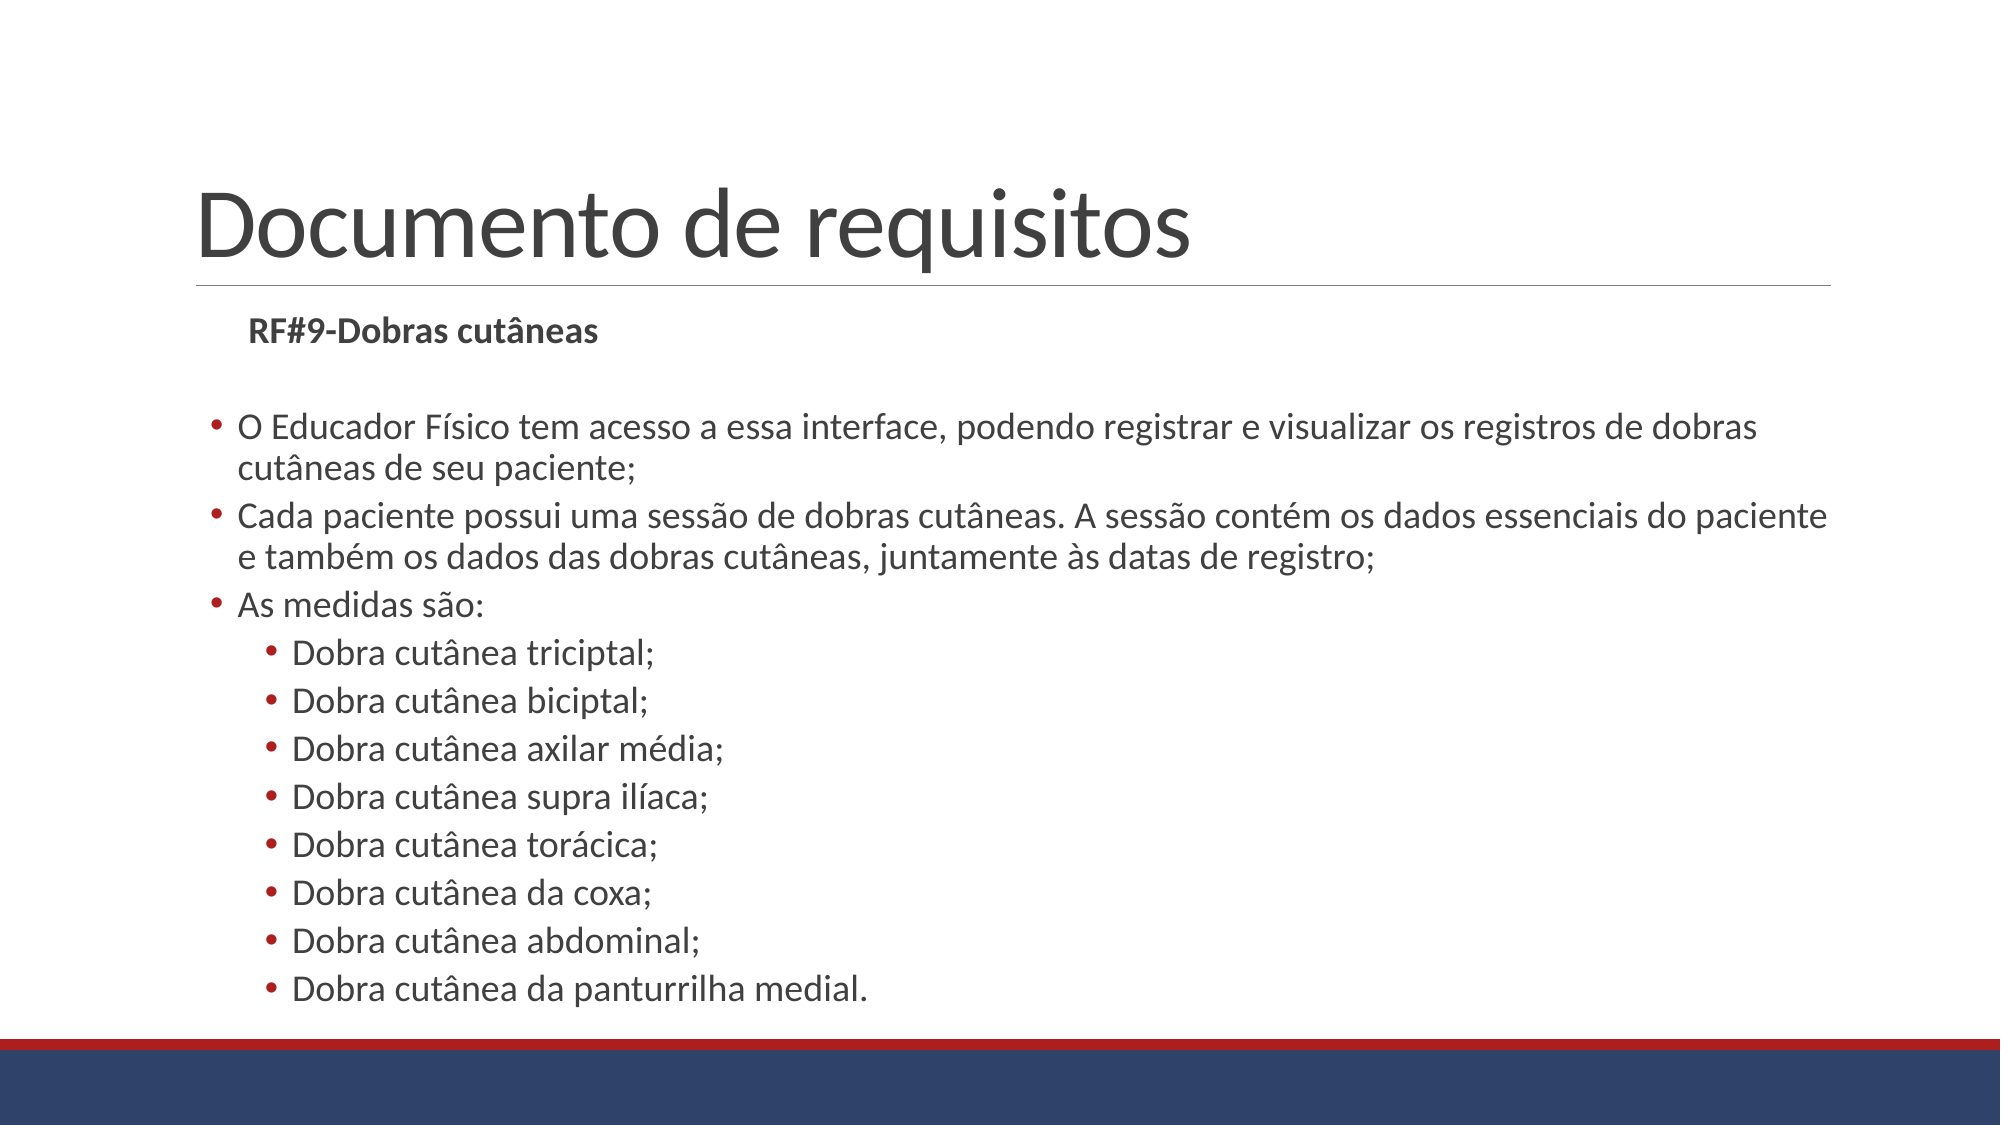

# Documento de requisitos
RF#9-Dobras cutâneas

O Educador Físico tem acesso a essa interface, podendo registrar e visualizar os registros de dobras cutâneas de seu paciente;
Cada paciente possui uma sessão de dobras cutâneas. A sessão contém os dados essenciais do paciente e também os dados das dobras cutâneas, juntamente às datas de registro;
As medidas são:
Dobra cutânea triciptal;
Dobra cutânea biciptal;
Dobra cutânea axilar média;
Dobra cutânea supra ilíaca;
Dobra cutânea torácica;
Dobra cutânea da coxa;
Dobra cutânea abdominal;
Dobra cutânea da panturrilha medial.